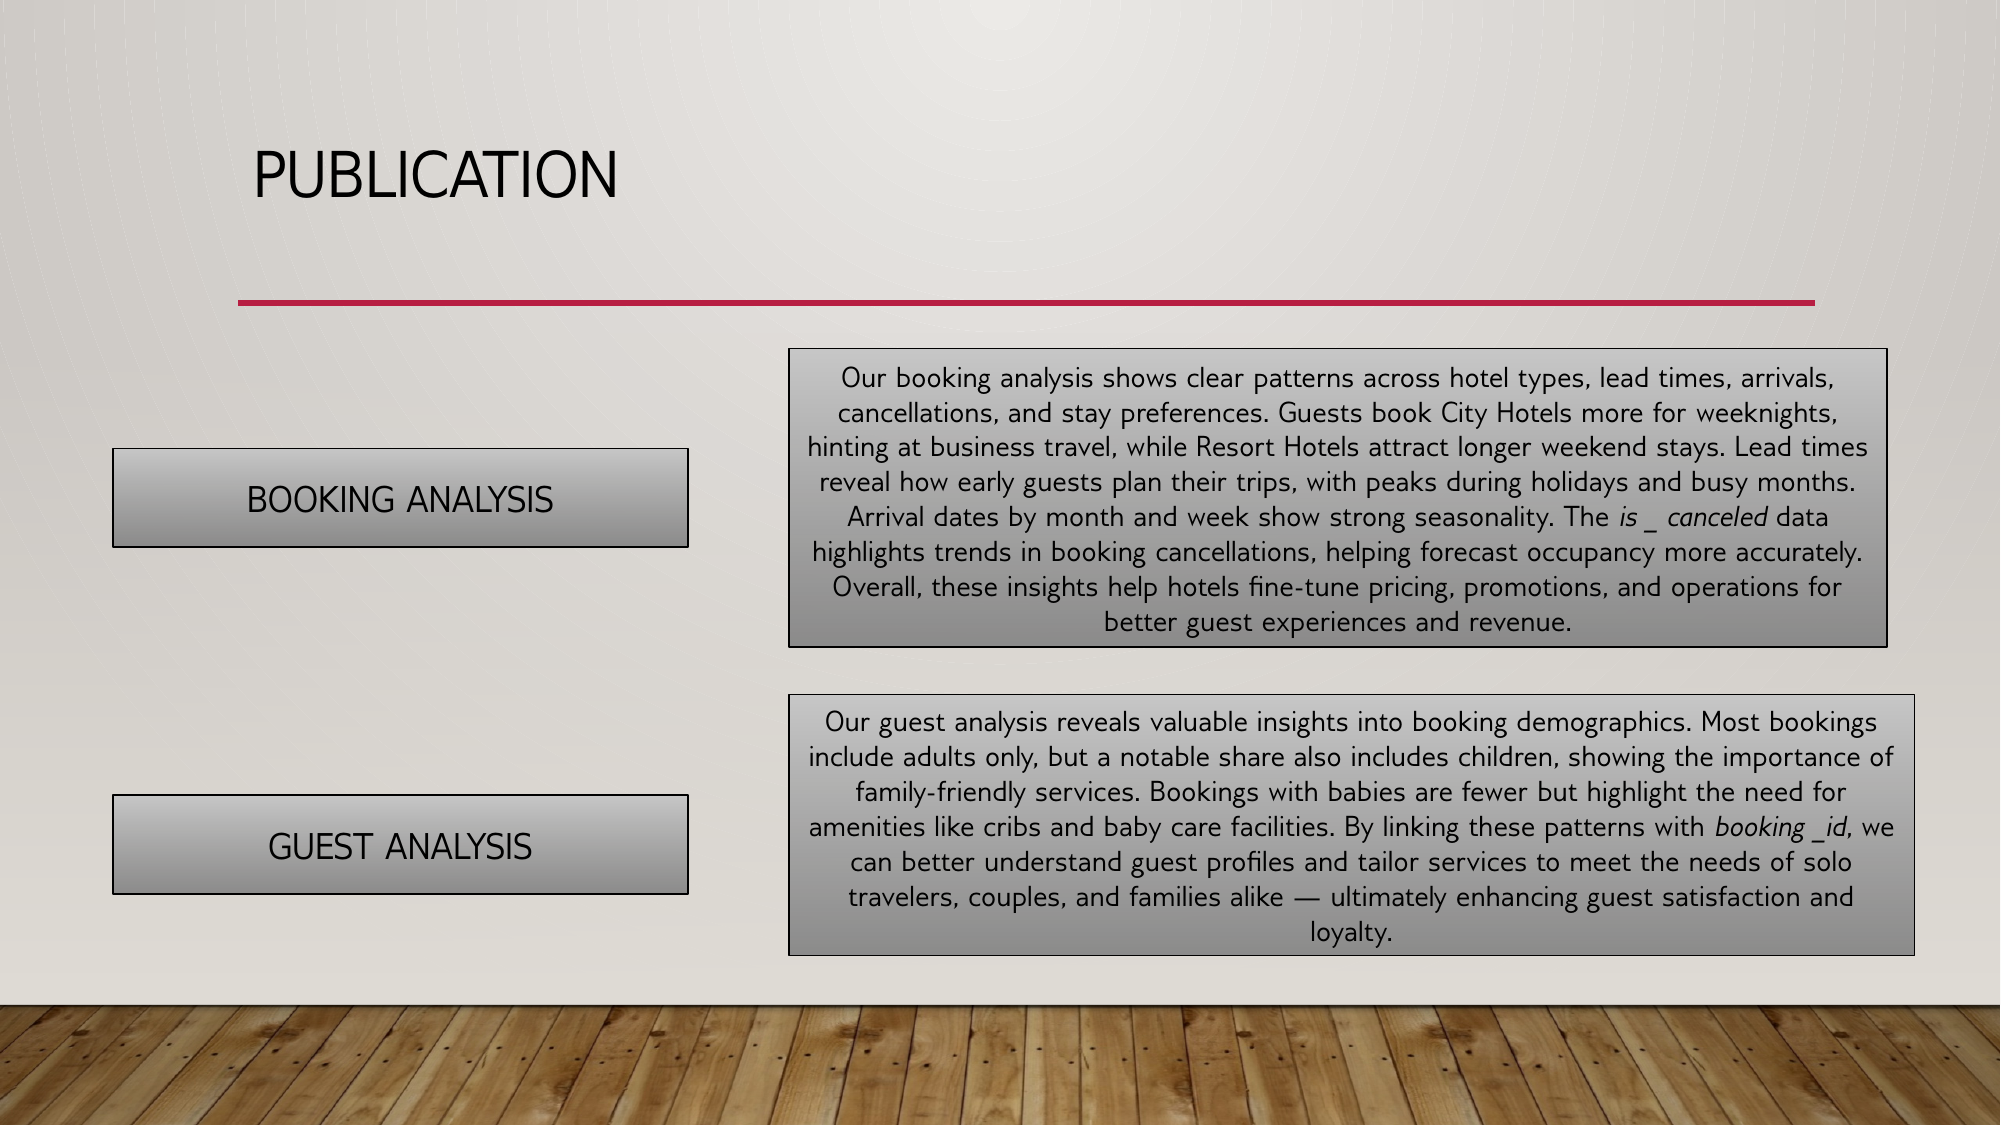

# PUBLICATION
Our booking analysis shows clear patterns across hotel types, lead times, arrivals, cancellations, and stay preferences. Guests book City Hotels more for weeknights, hinting at business travel, while Resort Hotels attract longer weekend stays. Lead times reveal how early guests plan their trips, with peaks during holidays and busy months. Arrival dates by month and week show strong seasonality. The is _ canceled data highlights trends in booking cancellations, helping forecast occupancy more accurately. Overall, these insights help hotels fine-tune pricing, promotions, and operations for better guest experiences and revenue.
BOOKING ANALYSIS
Our guest analysis reveals valuable insights into booking demographics. Most bookings include adults only, but a notable share also includes children, showing the importance of family-friendly services. Bookings with babies are fewer but highlight the need for amenities like cribs and baby care facilities. By linking these patterns with booking _id, we can better understand guest profiles and tailor services to meet the needs of solo travelers, couples, and families alike — ultimately enhancing guest satisfaction and loyalty.
GUEST ANALYSIS